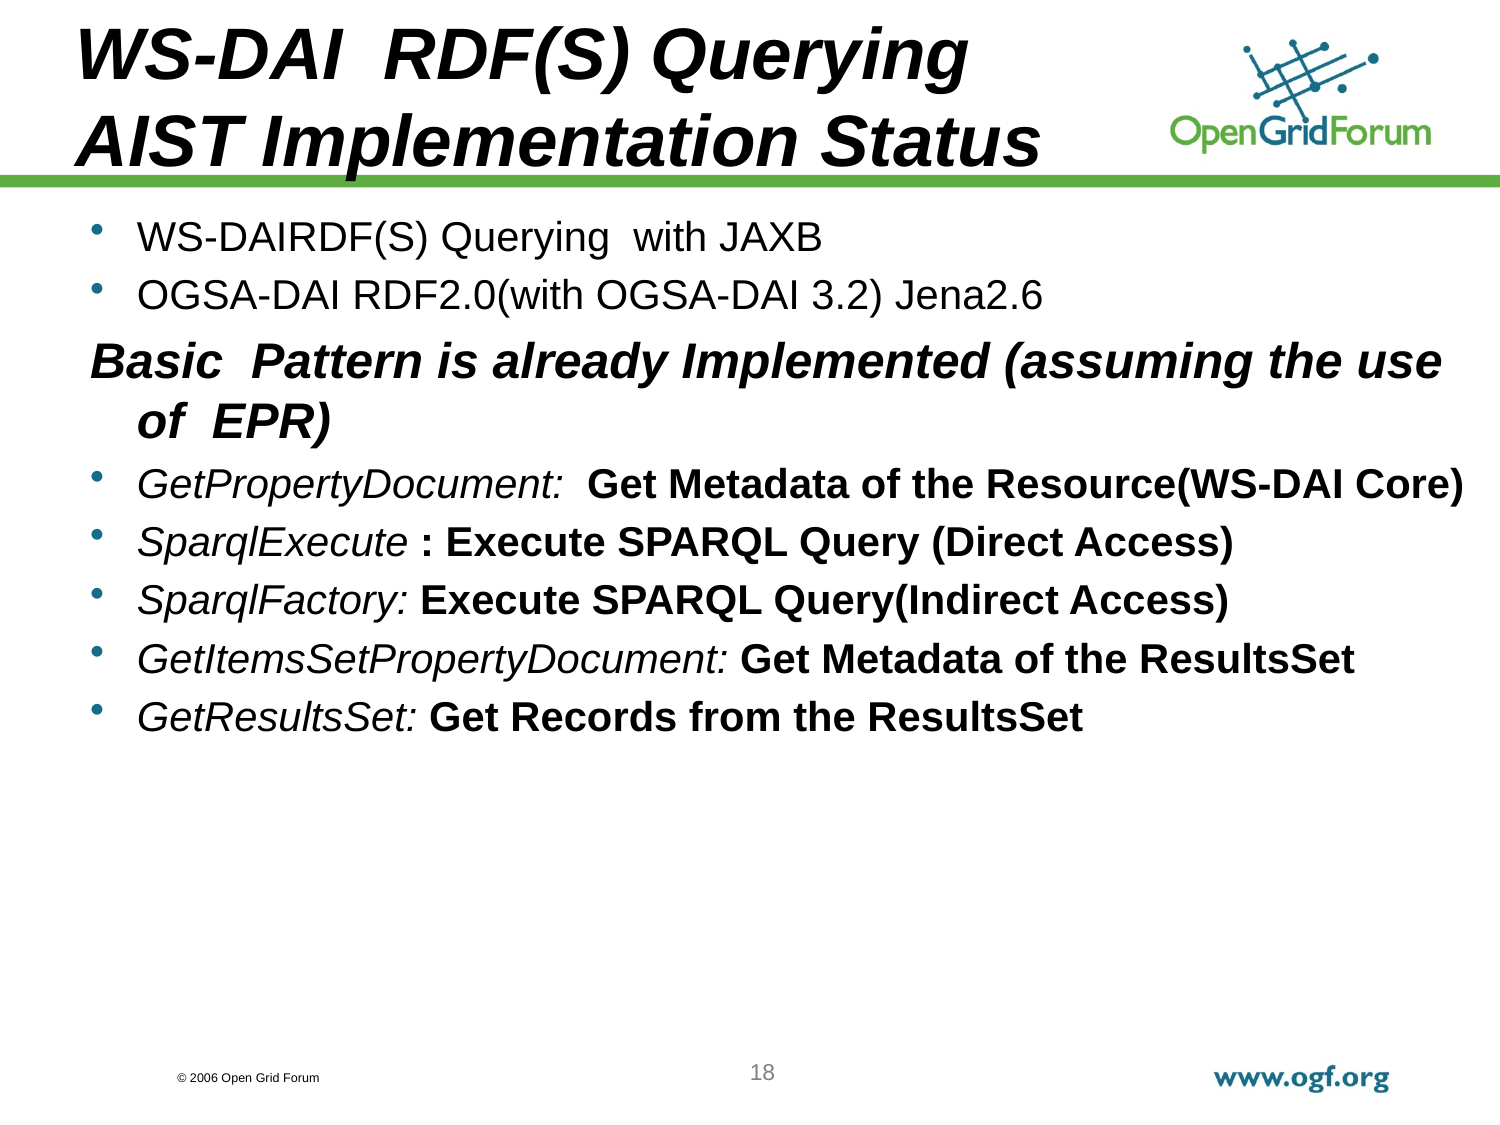

# WS-DAI  RDF(S) Querying AIST Implementation Status
WS-DAIRDF(S) Querying  with JAXB
OGSA-DAI RDF2.0(with OGSA-DAI 3.2) Jena2.6
Basic  Pattern is already Implemented (assuming the use of  EPR)
GetPropertyDocument:  Get Metadata of the Resource(WS-DAI Core)
SparqlExecute : Execute SPARQL Query (Direct Access)
SparqlFactory: Execute SPARQL Query(Indirect Access)
GetItemsSetPropertyDocument: Get Metadata of the ResultsSet
GetResultsSet: Get Records from the ResultsSet
18